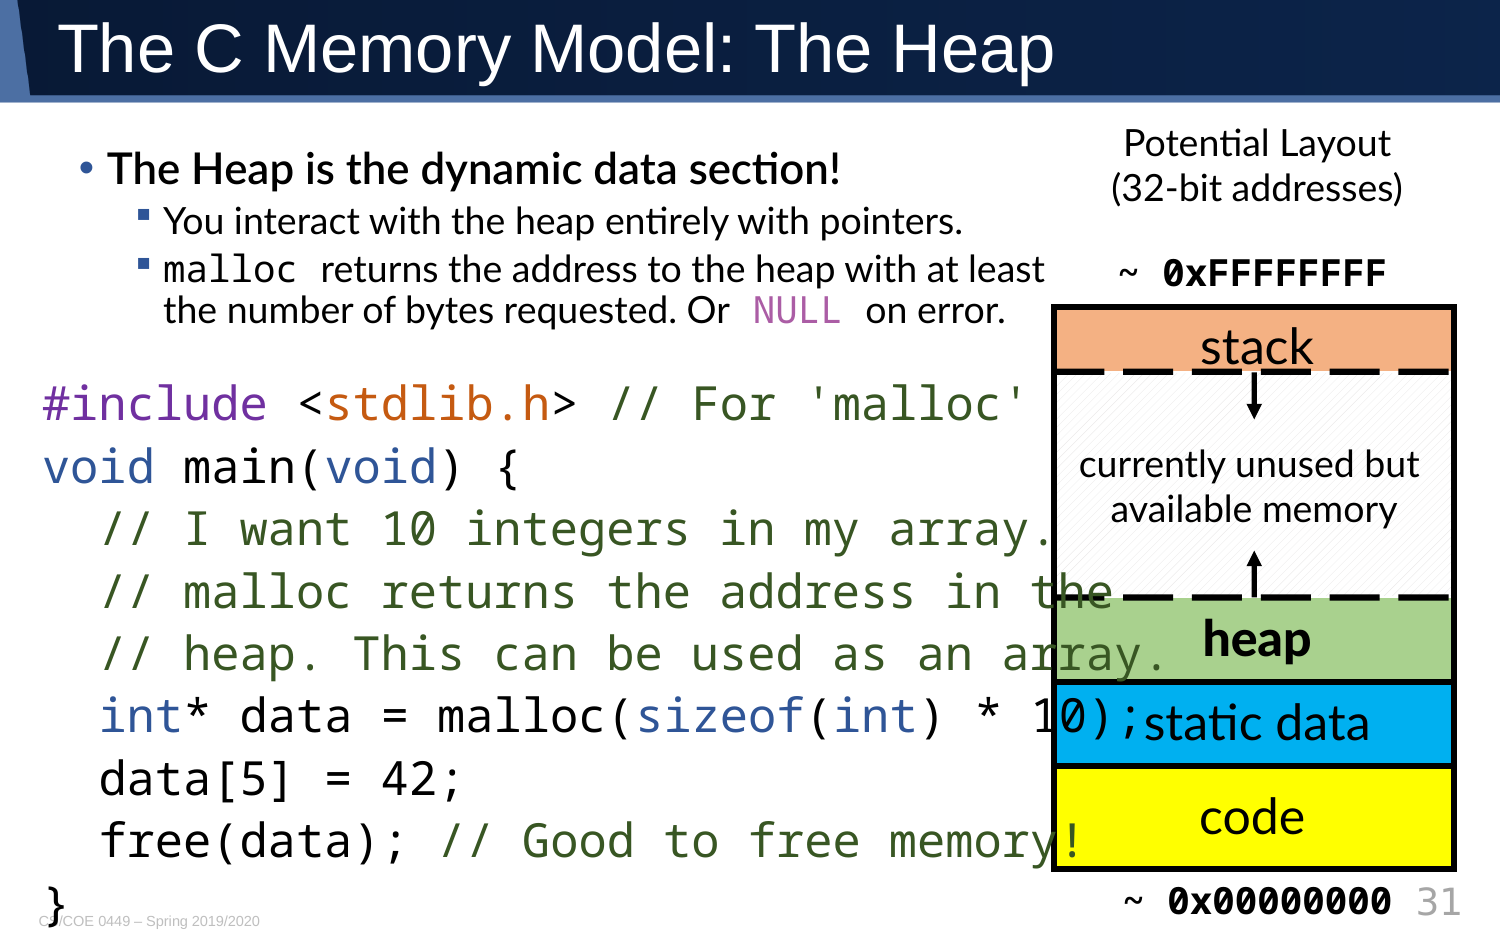

# The C Memory Model: The Heap
Potential Layout
(32-bit addresses)
~ 0xFFFFFFFF

stack

currently unused but
available memory

heap

static data

code
~ 0x00000000

The Heap is the dynamic data section!
You interact with the heap entirely with pointers.
malloc returns the address to the heap with at least the number of bytes requested. Or NULL on error.
#include <stdlib.h> // For 'malloc'
void main(void) {
  // I want 10 integers in my array.
  // malloc returns the address in the
  // heap. This can be used as an array.
  int* data = malloc(sizeof(int) * 10);
  data[5] = 42;
  free(data); // Good to free memory!
}
31
CS/COE 0449 – Spring 2019/2020